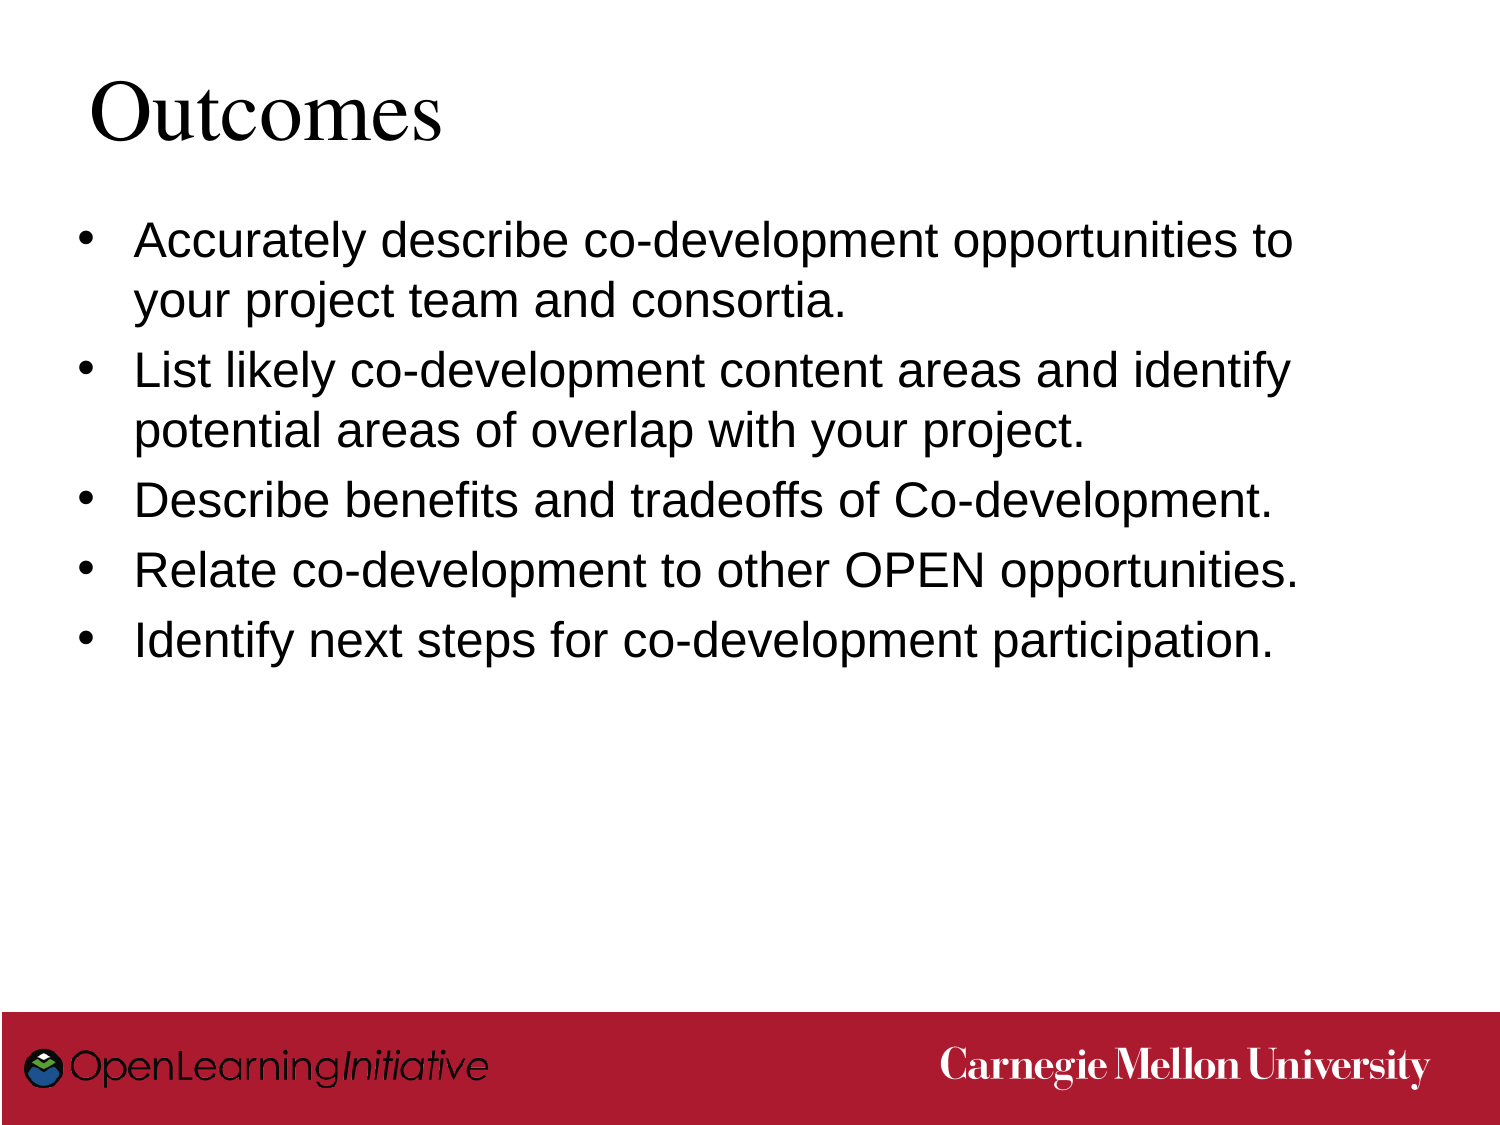

# Outcomes
Accurately describe co-development opportunities to your project team and consortia.
List likely co-development content areas and identify potential areas of overlap with your project.
Describe benefits and tradeoffs of Co-development.
Relate co-development to other OPEN opportunities.
Identify next steps for co-development participation.